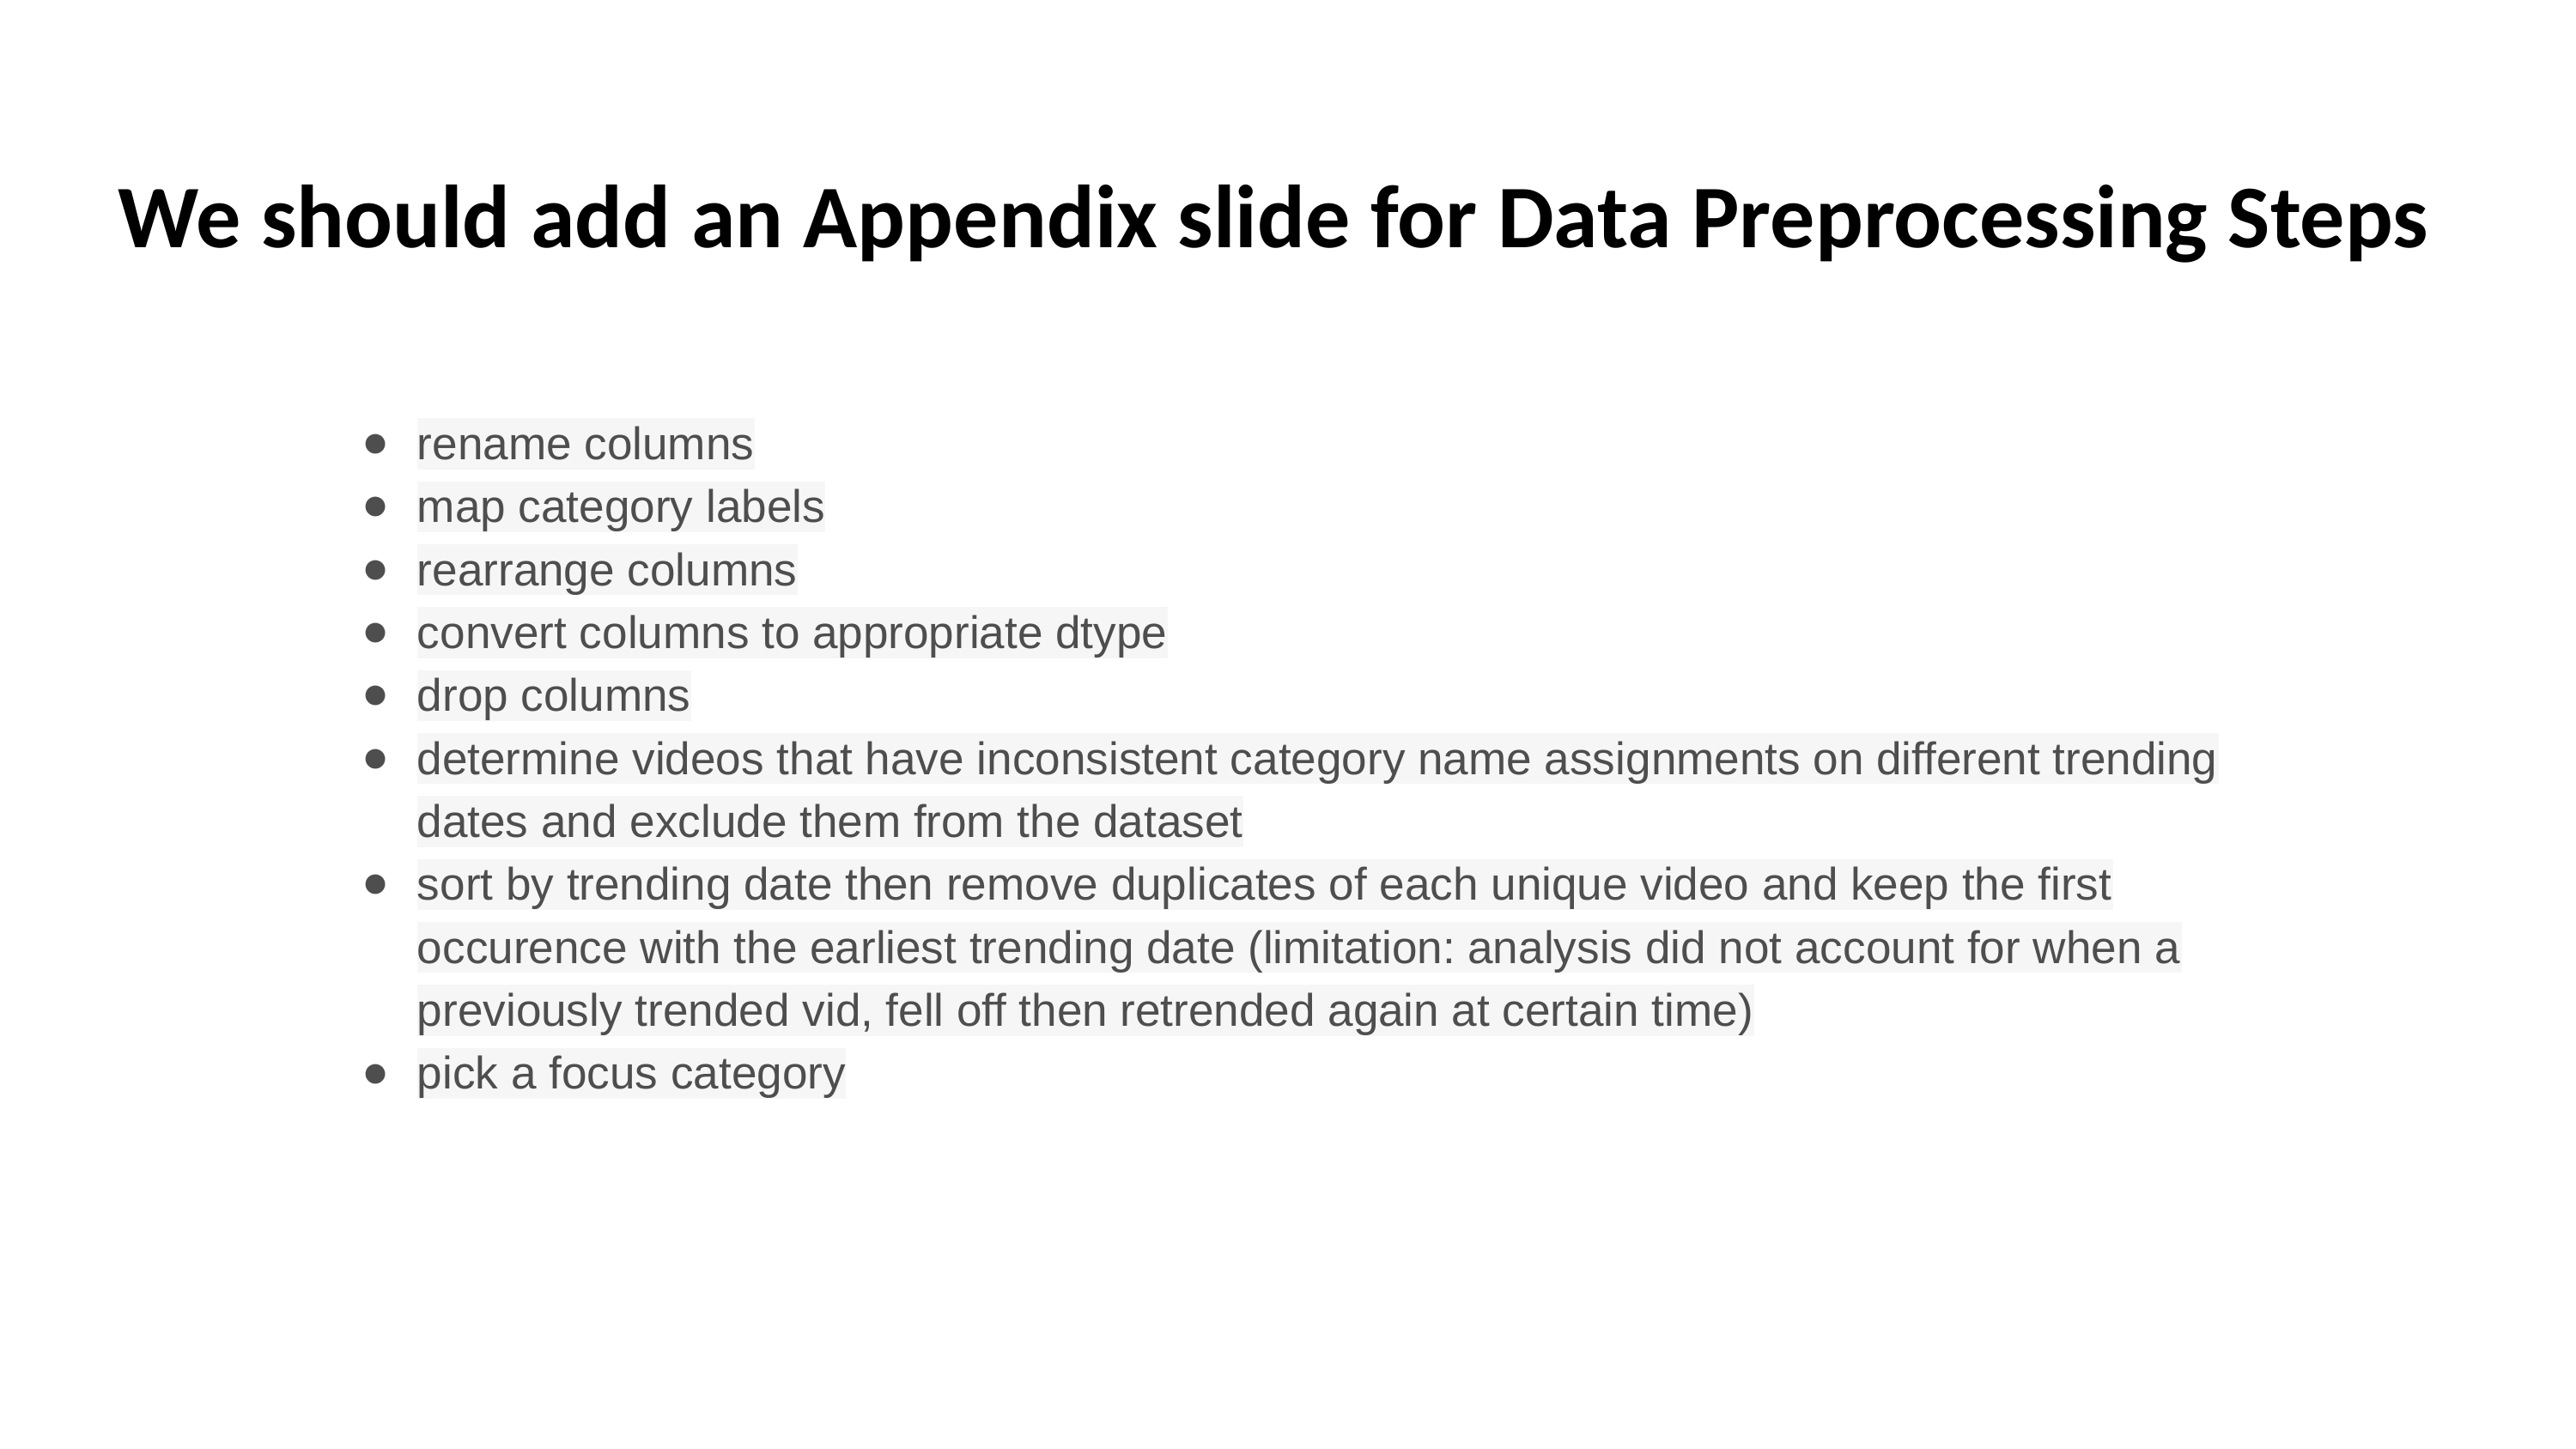

We should add an Appendix slide for Data Preprocessing Steps
rename columns
map category labels
rearrange columns
convert columns to appropriate dtype
drop columns
determine videos that have inconsistent category name assignments on different trending dates and exclude them from the dataset
sort by trending date then remove duplicates of each unique video and keep the first occurence with the earliest trending date (limitation: analysis did not account for when a previously trended vid, fell off then retrended again at certain time)
pick a focus category